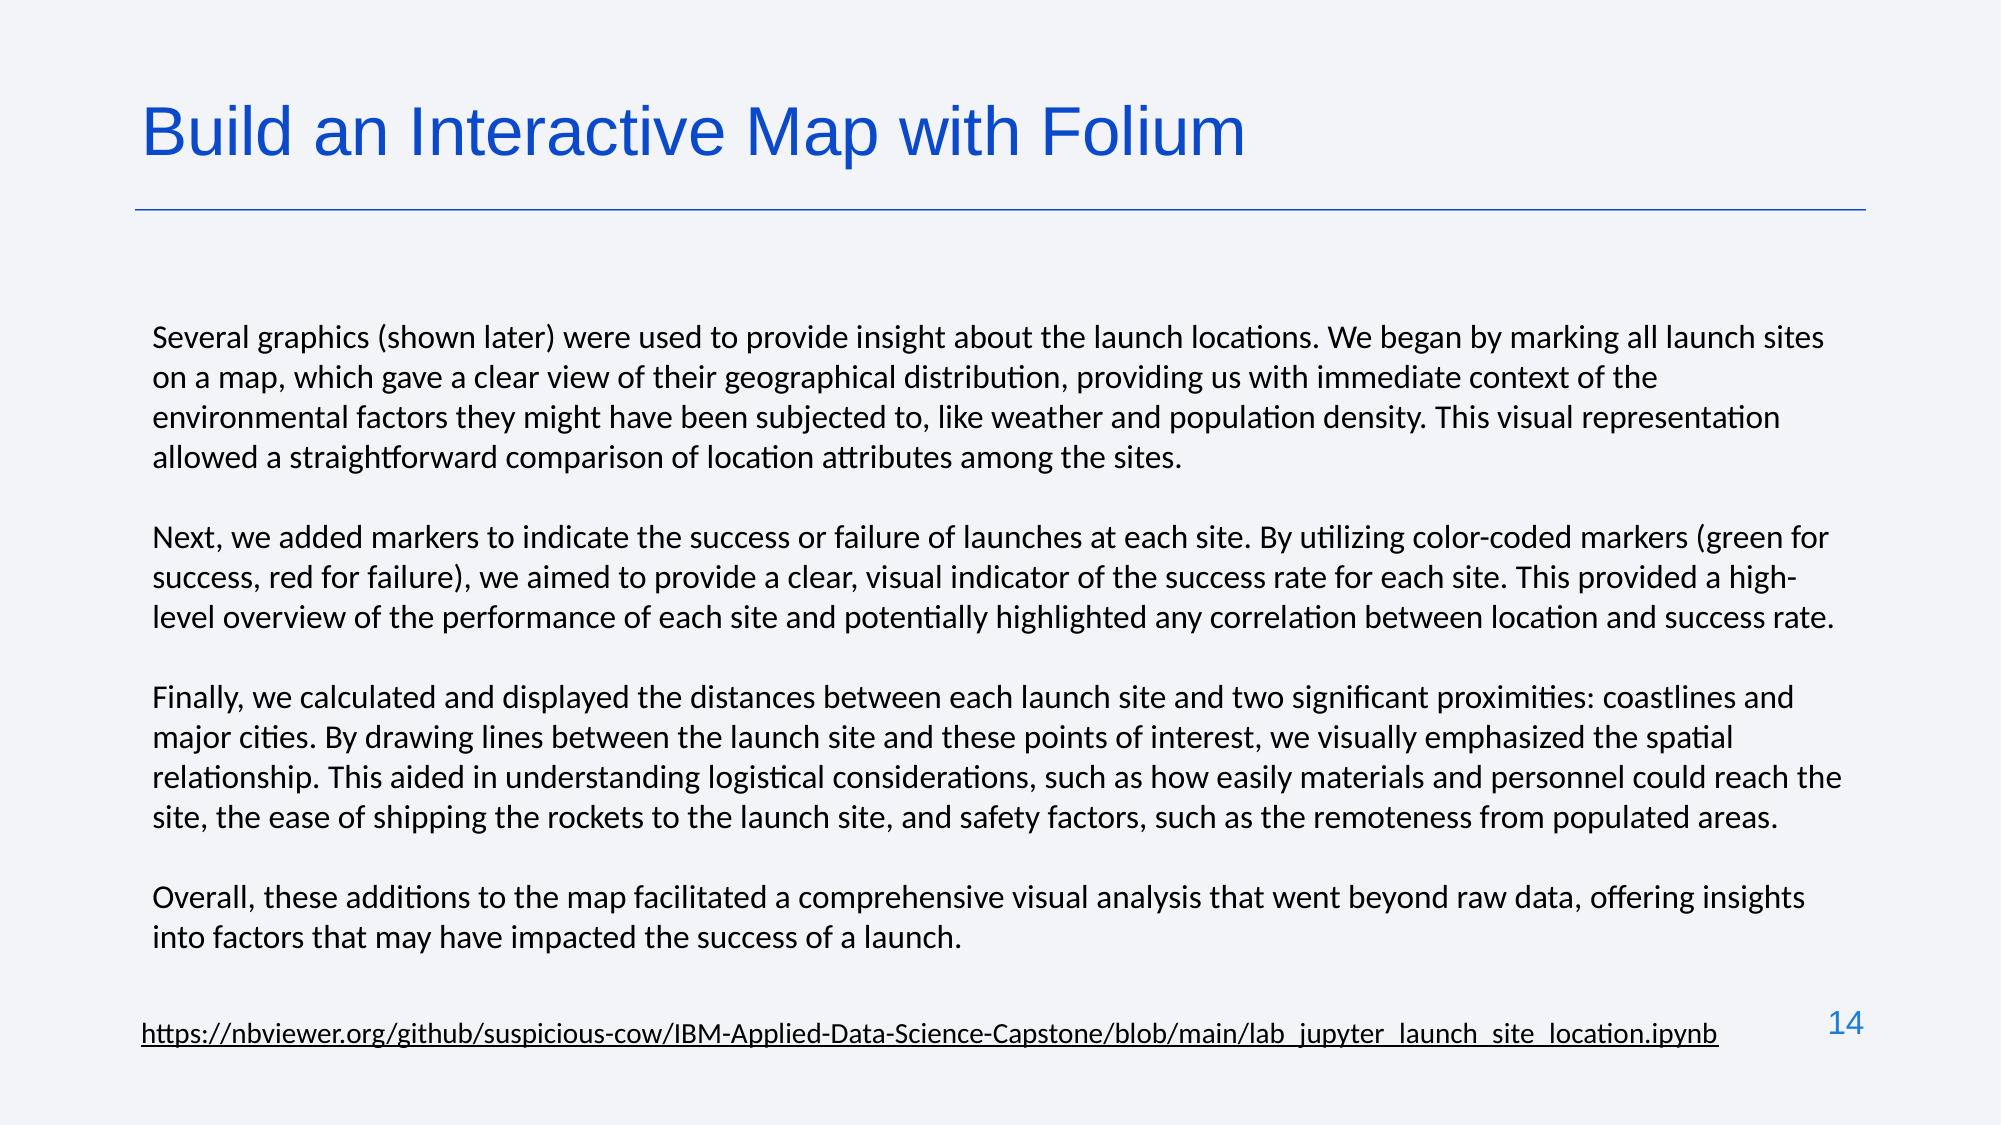

Build an Interactive Map with Folium
Several graphics (shown later) were used to provide insight about the launch locations. We began by marking all launch sites on a map, which gave a clear view of their geographical distribution, providing us with immediate context of the environmental factors they might have been subjected to, like weather and population density. This visual representation allowed a straightforward comparison of location attributes among the sites.

Next, we added markers to indicate the success or failure of launches at each site. By utilizing color-coded markers (green for success, red for failure), we aimed to provide a clear, visual indicator of the success rate for each site. This provided a high-level overview of the performance of each site and potentially highlighted any correlation between location and success rate.

Finally, we calculated and displayed the distances between each launch site and two significant proximities: coastlines and major cities. By drawing lines between the launch site and these points of interest, we visually emphasized the spatial relationship. This aided in understanding logistical considerations, such as how easily materials and personnel could reach the site, the ease of shipping the rockets to the launch site, and safety factors, such as the remoteness from populated areas.

Overall, these additions to the map facilitated a comprehensive visual analysis that went beyond raw data, offering insights into factors that may have impacted the success of a launch.
14
https://nbviewer.org/github/suspicious-cow/IBM-Applied-Data-Science-Capstone/blob/main/lab_jupyter_launch_site_location.ipynb